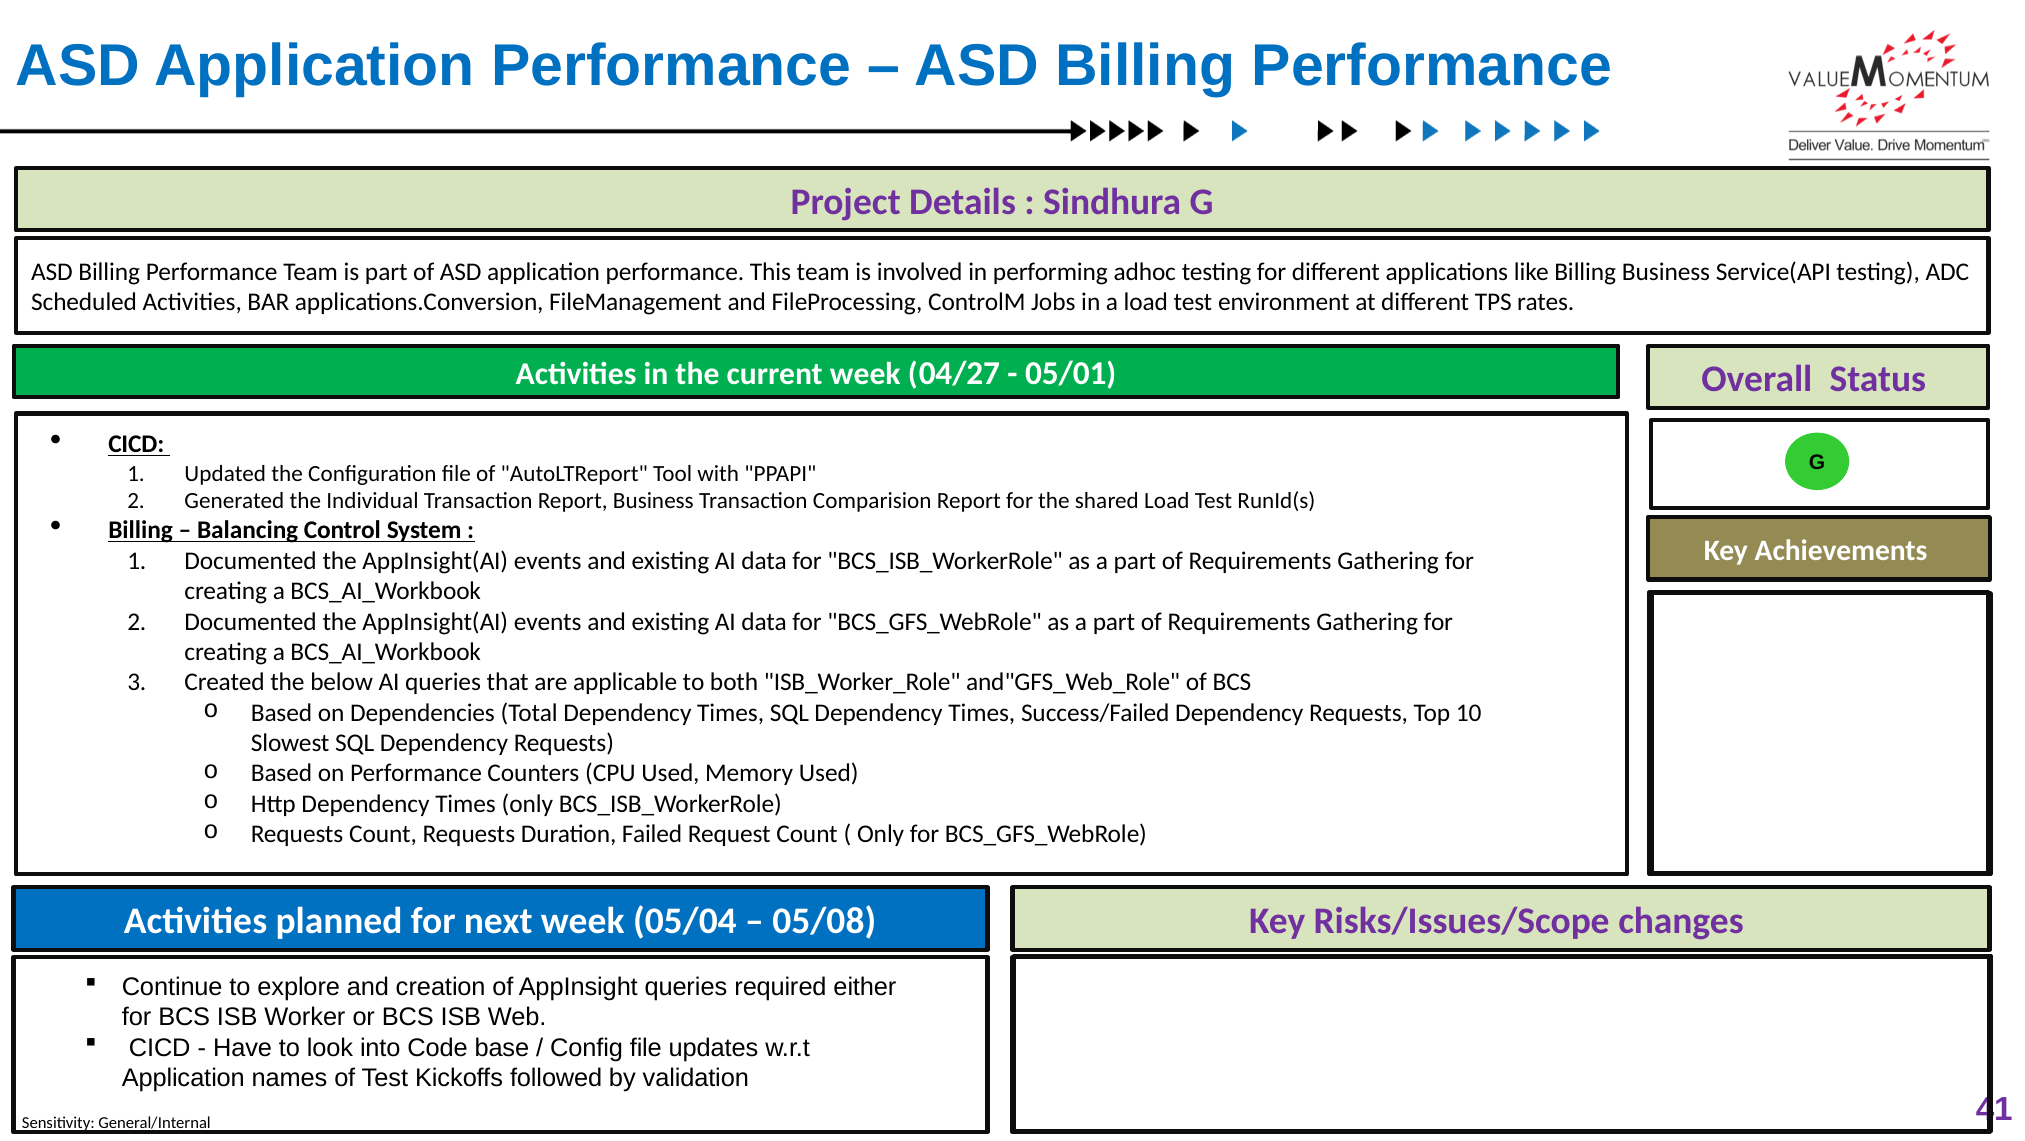

ASD Application Performance – ASD Billing Performance
Project Details : Sindhura G
ASD Billing Performance Team is part of ASD application performance. This team is involved in performing adhoc testing for different applications like Billing Business Service(API testing), ADC Scheduled Activities, BAR applications.Conversion, FileManagement and FileProcessing, ControlM Jobs in a load test environment at different TPS rates.
Overall  Status
Activities in the current week (04/27 - 05/01)

CICD:
Updated the Configuration file of "AutoLTReport" Tool with "PPAPI"
Generated the Individual Transaction Report, Business Transaction Comparision Report for the shared Load Test RunId(s)
Billing – Balancing Control System :
Documented the AppInsight(AI) events and existing AI data for "BCS_ISB_WorkerRole" as a part of Requirements Gathering for creating a BCS_AI_Workbook
Documented the AppInsight(AI) events and existing AI data for "BCS_GFS_WebRole" as a part of Requirements Gathering for creating a BCS_AI_Workbook
Created the below AI queries that are applicable to both "ISB_Worker_Role" and"GFS_Web_Role" of BCS
Based on Dependencies (Total Dependency Times, SQL Dependency Times, Success/Failed Dependency Requests, Top 10 Slowest SQL Dependency Requests)
Based on Performance Counters (CPU Used, Memory Used)
Http Dependency Times (only BCS_ISB_WorkerRole)
Requests Count, Requests Duration, Failed Request Count ( Only for BCS_GFS_WebRole)

G
Key Achievements

Activities planned for next week (05/04 – 05/08)
Key Risks/Issues/Scope changes

Continue to explore and creation of AppInsight queries required either for BCS ISB Worker or BCS ISB Web.
 CICD - Have to look into Code base / Config file updates w.r.t Application names of Test Kickoffs followed by validation